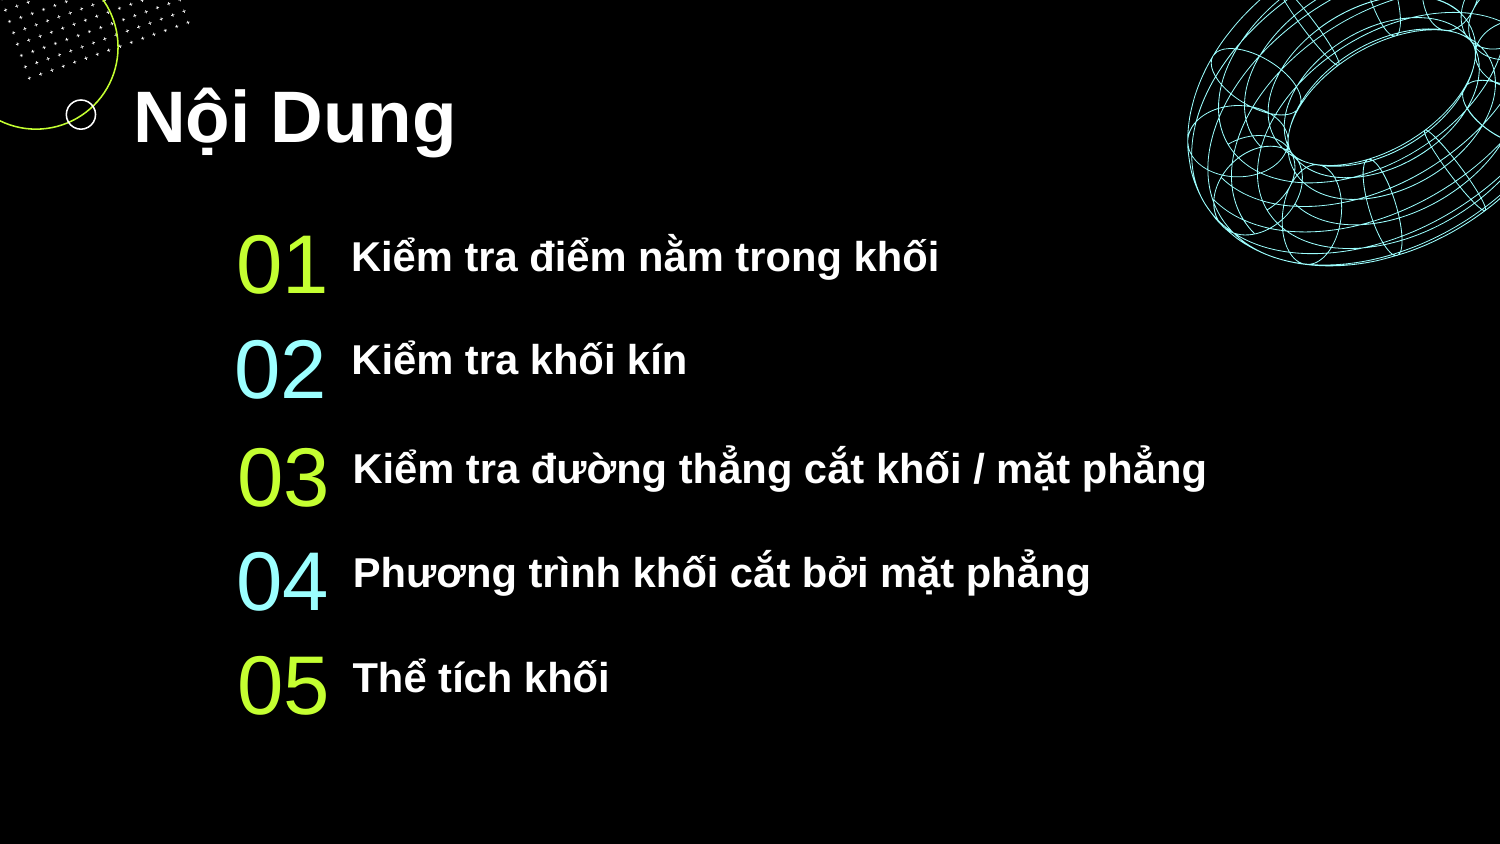

Nội Dung

01
# Kiểm tra điểm nằm trong khối
02
Kiểm tra khối kín
03
Kiểm tra đường thẳng cắt khối / mặt phẳng
04
Phương trình khối cắt bởi mặt phẳng
05
Thể tích khối